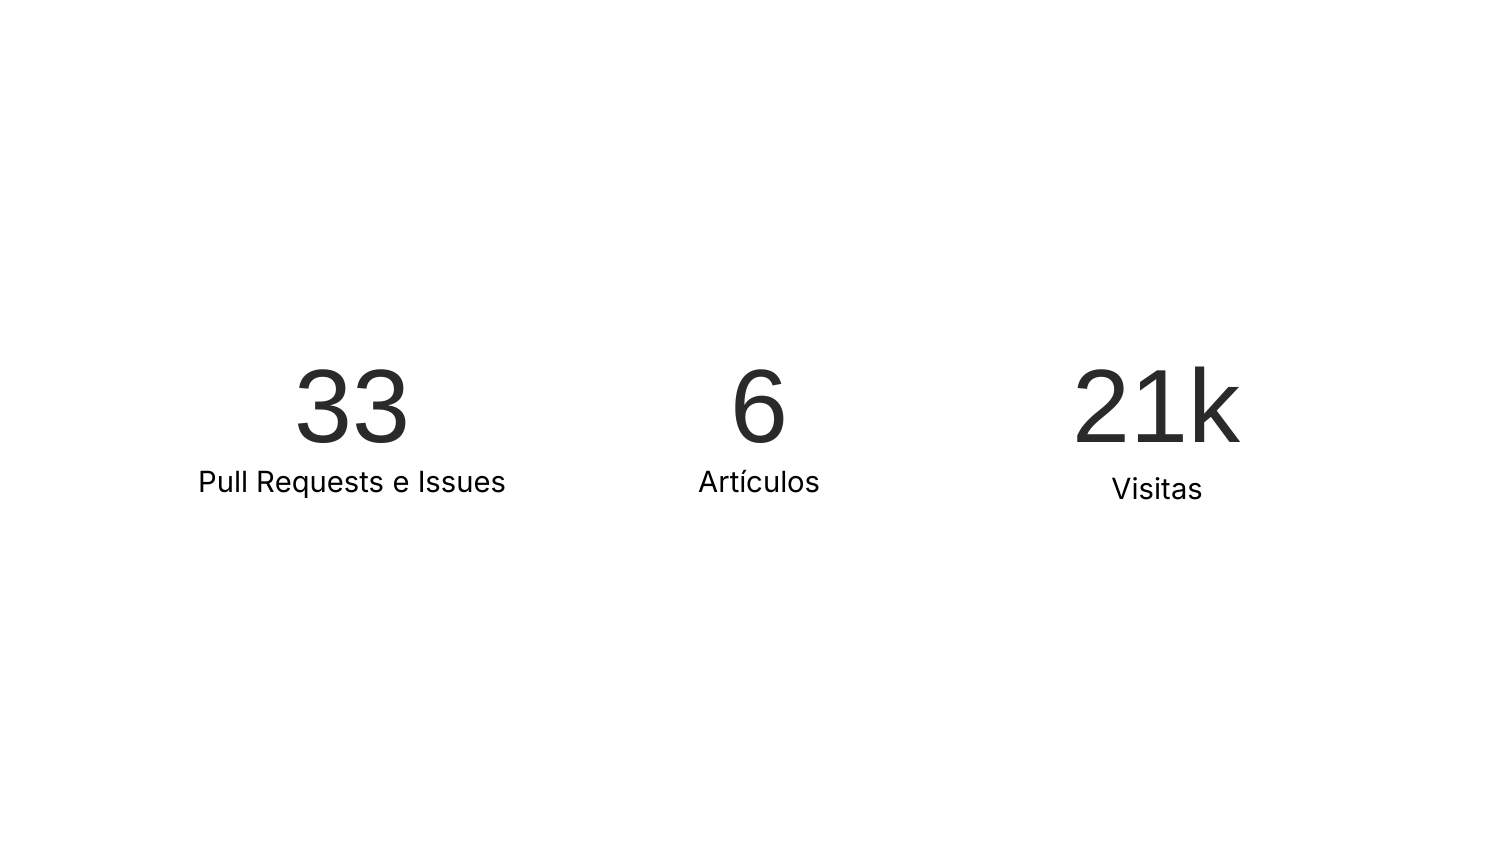

21k
Visitas
33
Pull Requests e Issues
6
Artículos